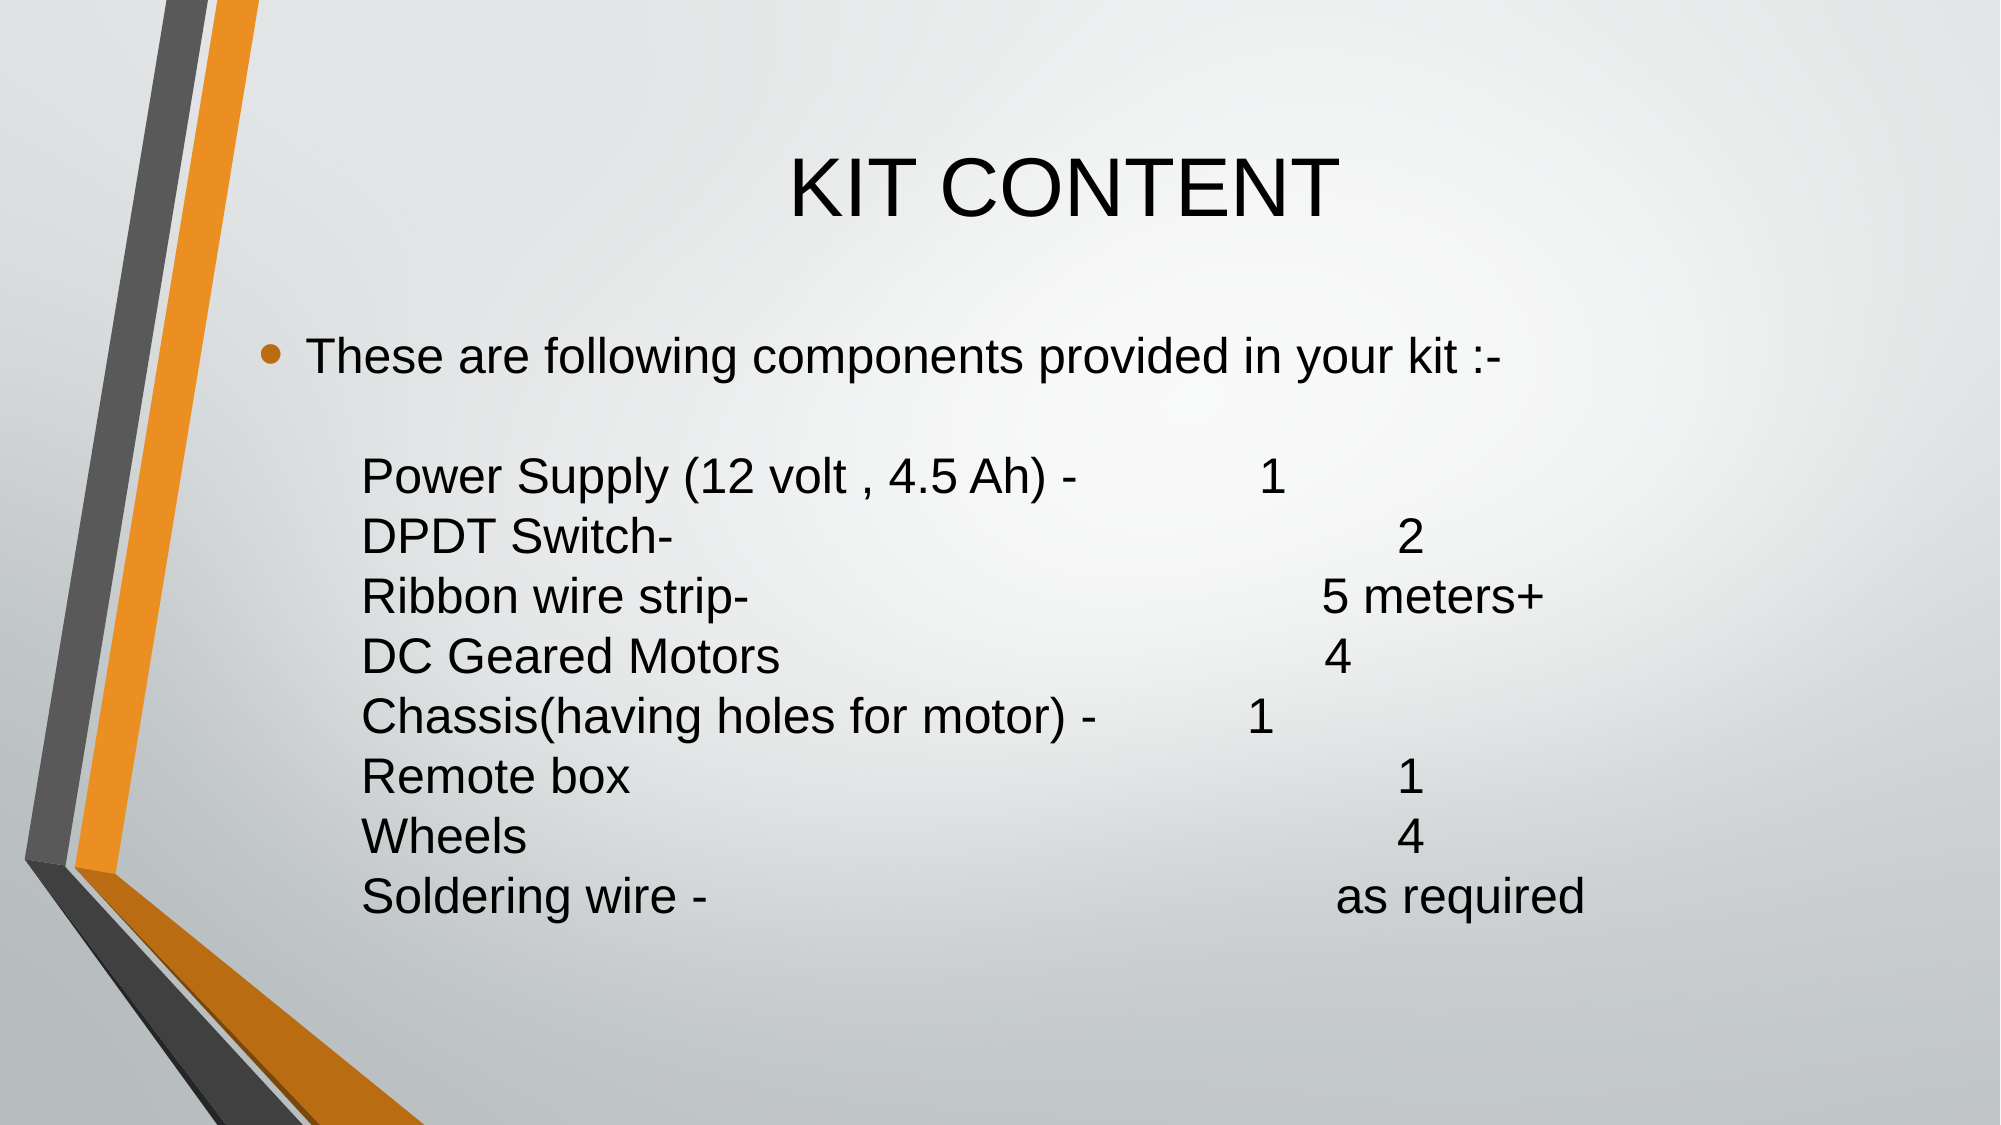

# KIT CONTENT
These are following components provided in your kit :-
    Power Supply (12 volt , 4.5 Ah) -             1
    DPDT Switch-                                           	   2
    Ribbon wire strip-                                         5 meters+
    DC Geared Motors                                       4
    Chassis(having holes for motor) -      	   1
    Remote box                                             	   1
    Wheels                                                     	   4 
    Soldering wire -                                             as required